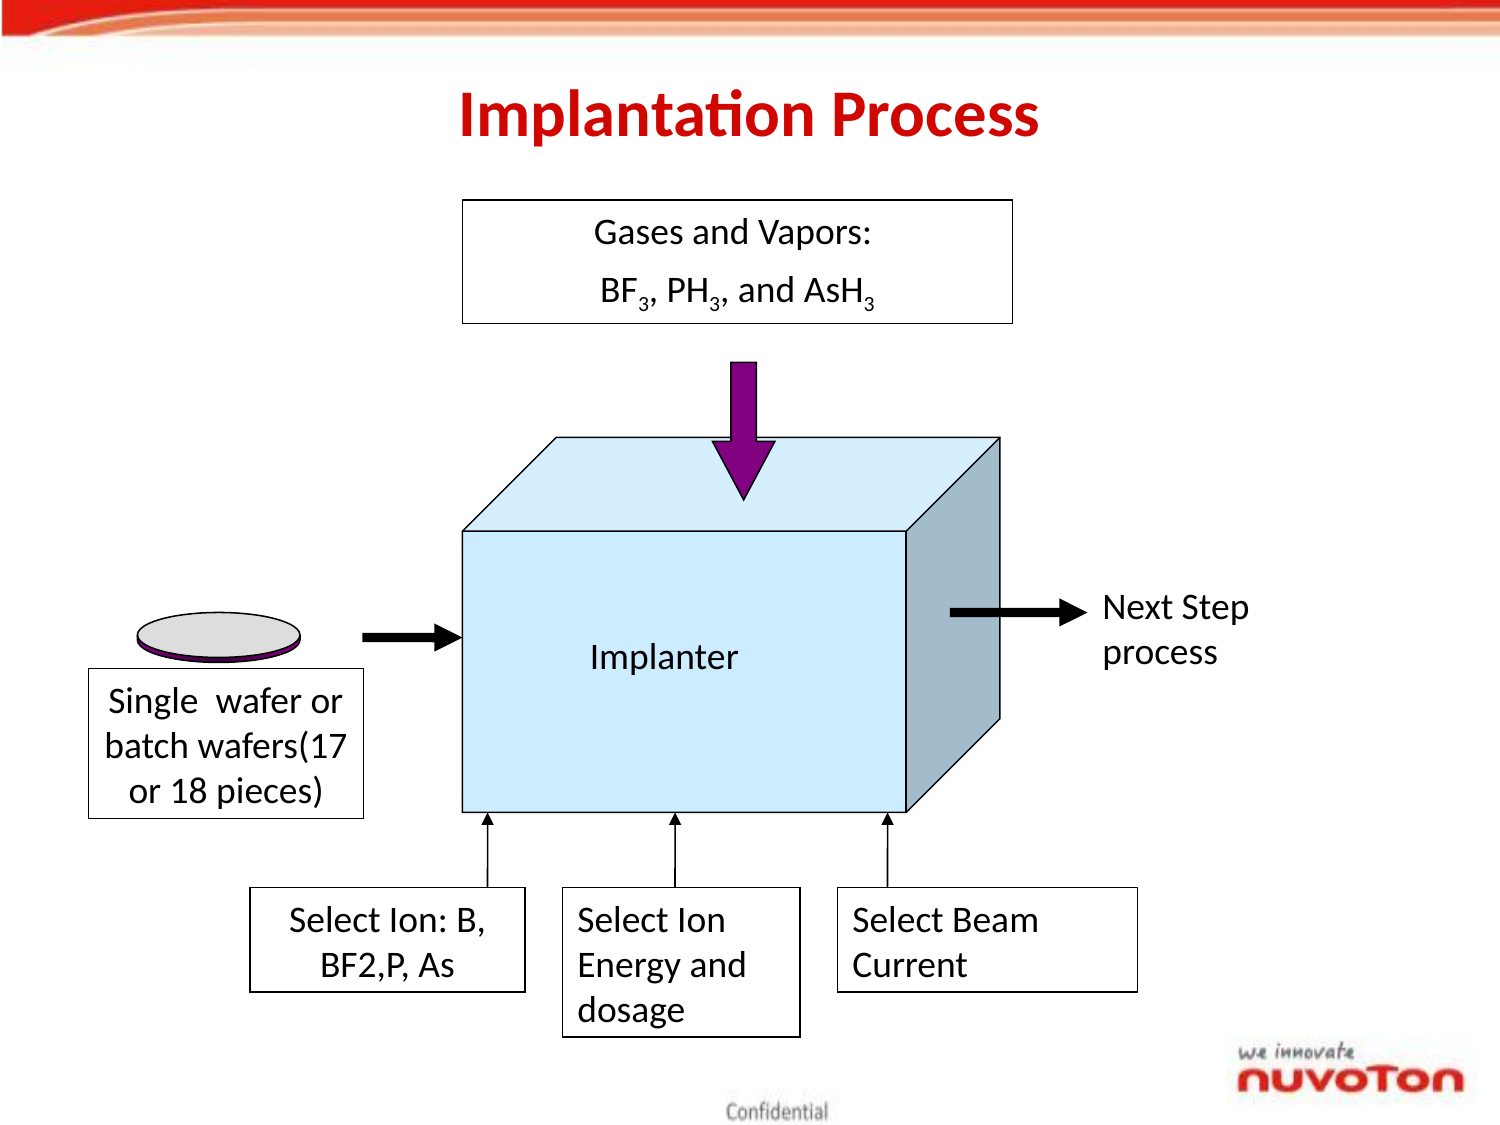

# Implantation Process
Gases and Vapors:
BF3, PH3, and AsH3

Next Step process

Implanter

Single  wafer or batch wafers(17 or 18 pieces)

Select Ion: B, BF2,P, As
Select Ion Energy and dosage
Select Beam Current